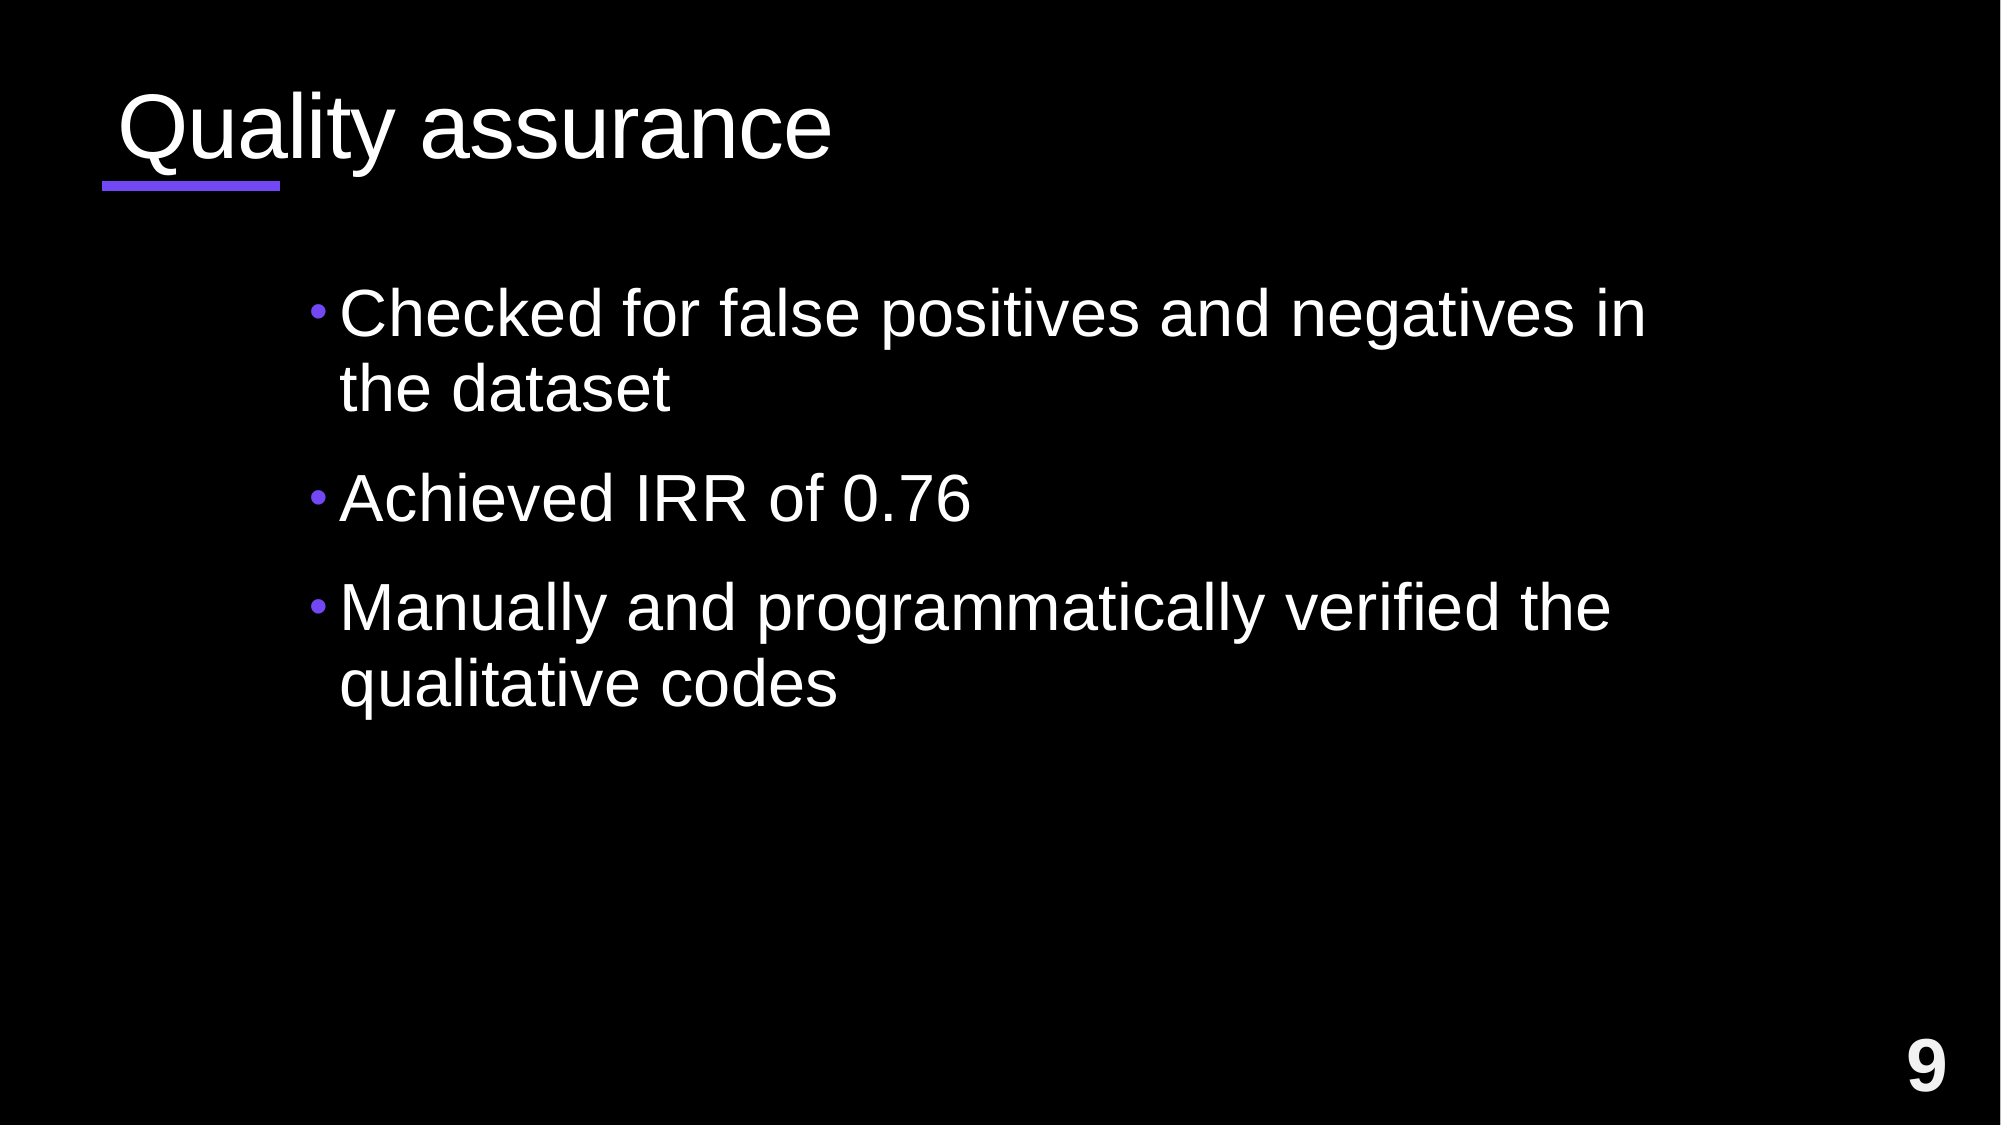

# Quality assurance
Checked for false positives and negatives in the dataset
Achieved IRR of 0.76
Manually and programmatically verified the qualitative codes
9